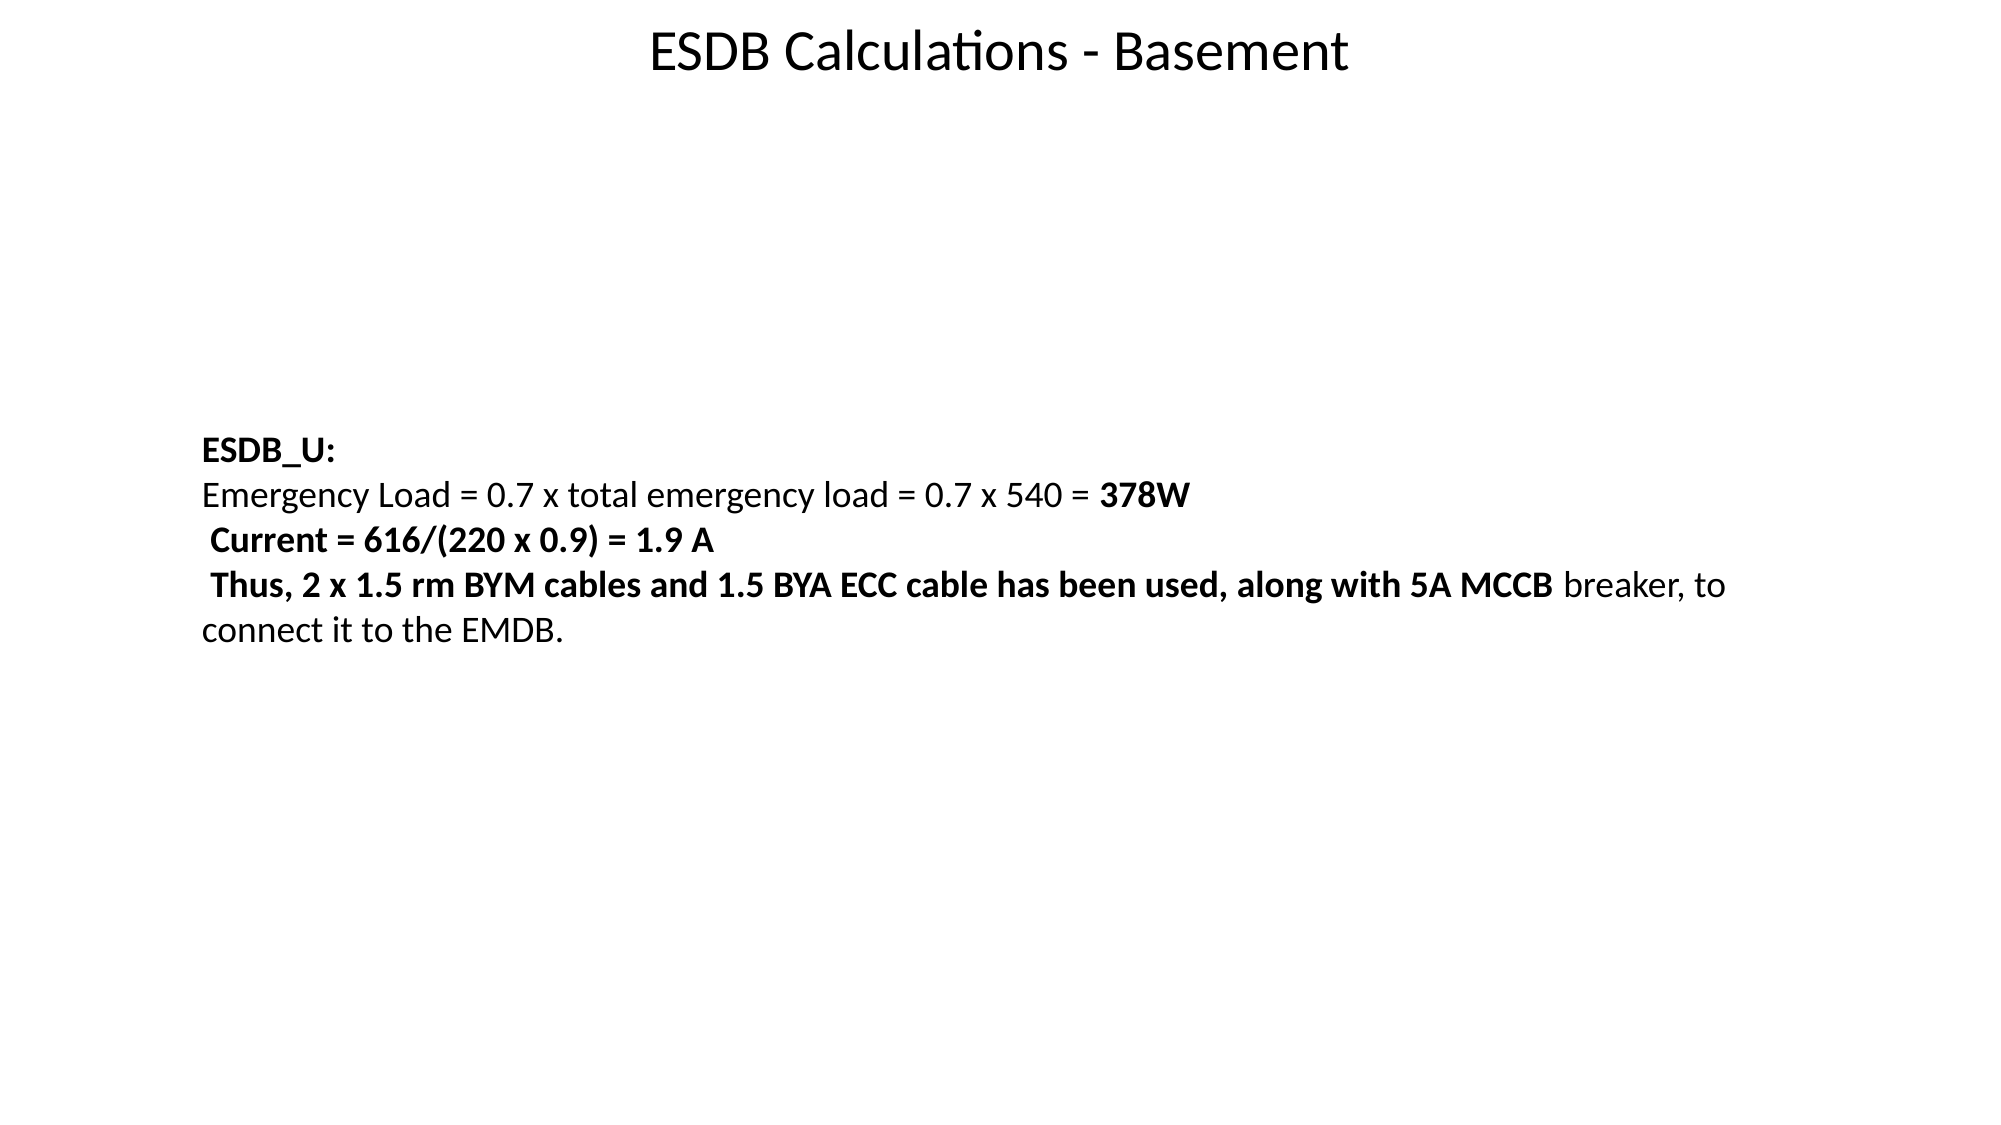

ESDB Calculations - Basement
ESDB_U:
Emergency Load = 0.7 x total emergency load = 0.7 x 540 = 378W
 Current = 616/(220 x 0.9) = 1.9 A
 Thus, 2 x 1.5 rm BYM cables and 1.5 BYA ECC cable has been used, along with 5A MCCB breaker, to connect it to the EMDB.